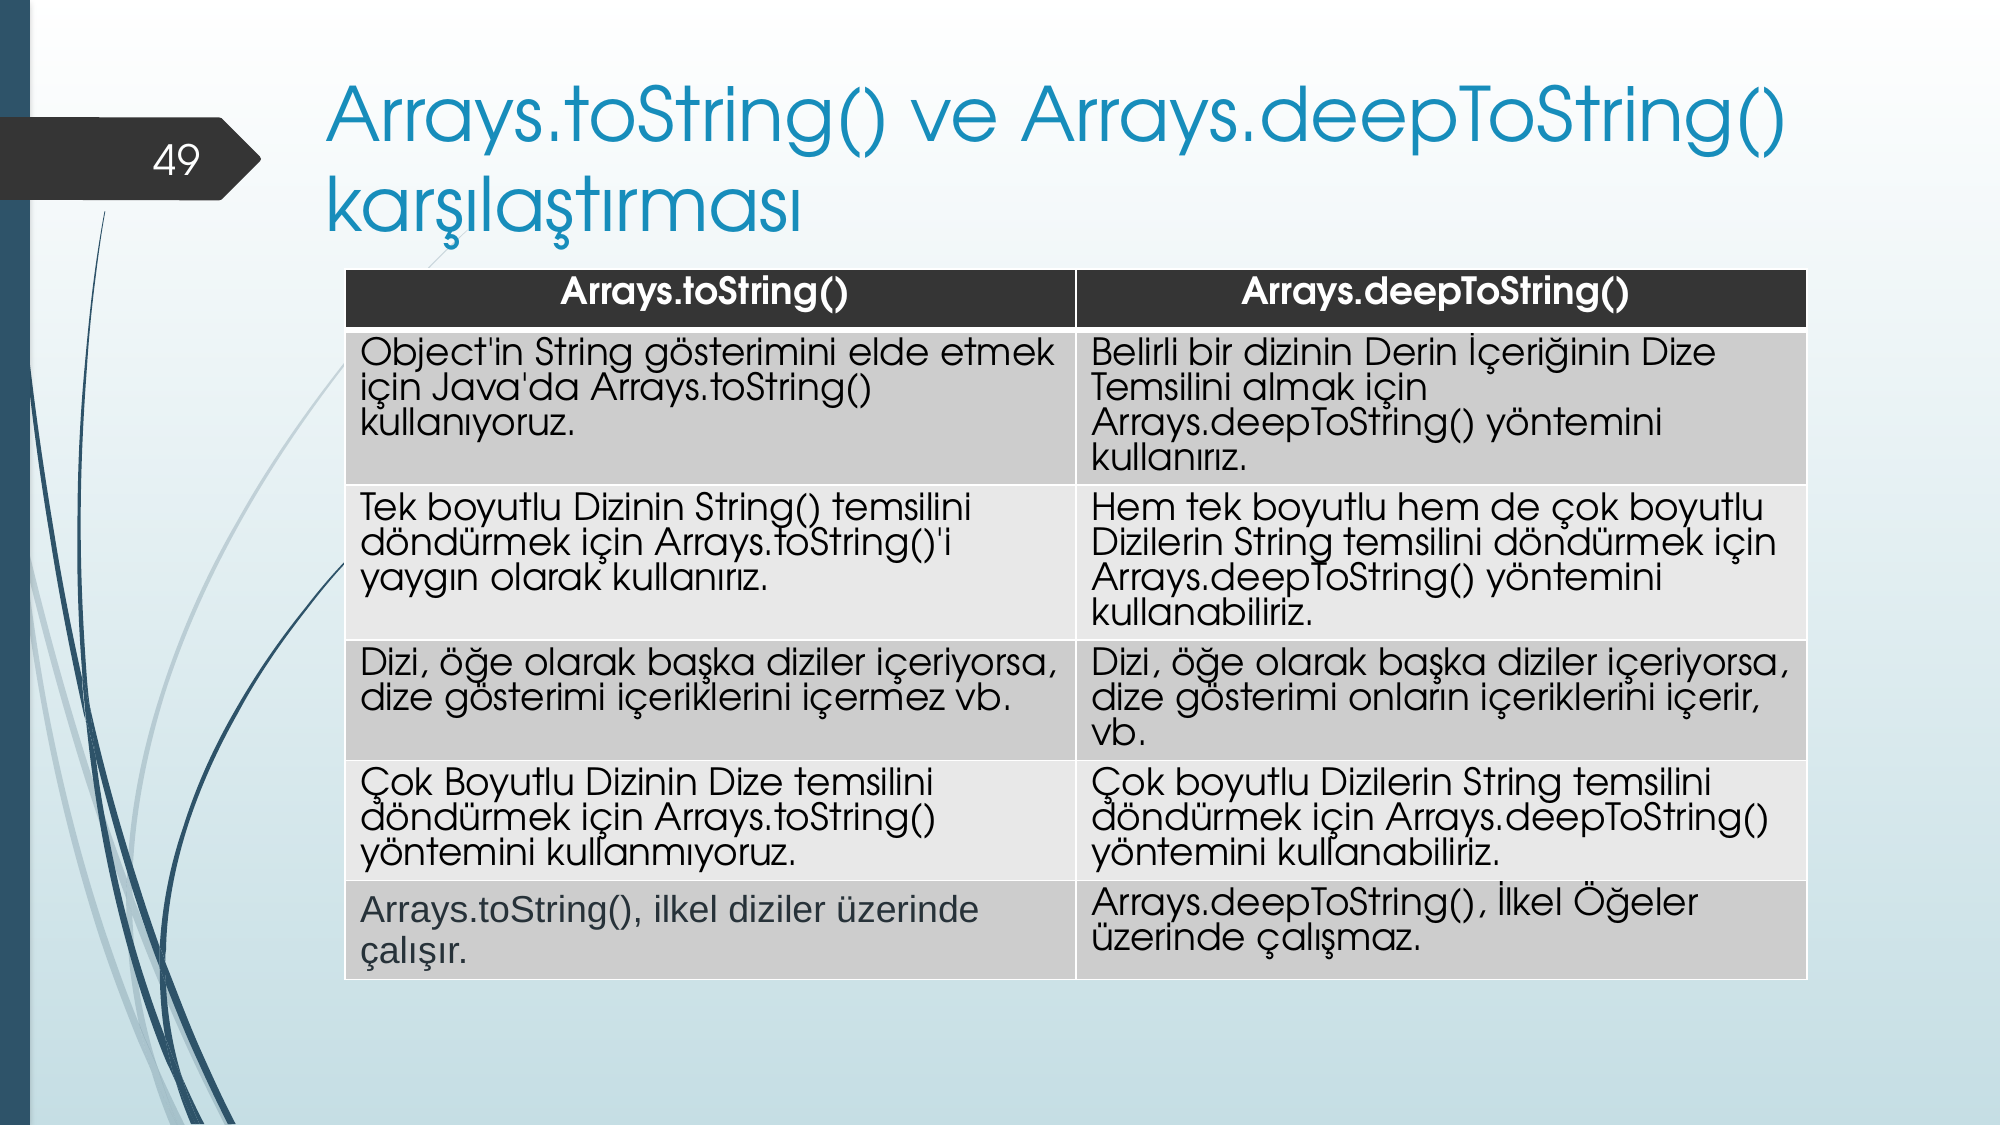

# Arrays.toString() ve Arrays.deepToString() karşılaştırması
49
| Arrays.toString() | Arrays.deepToString() |
| --- | --- |
| Object'in String gösterimini elde etmek için Java'da Arrays.toString() kullanıyoruz. | Belirli bir dizinin Derin İçeriğinin Dize Temsilini almak için Arrays.deepToString() yöntemini kullanırız. |
| Tek boyutlu Dizinin String() temsilini döndürmek için Arrays.toString()'i yaygın olarak kullanırız. | Hem tek boyutlu hem de çok boyutlu Dizilerin String temsilini döndürmek için Arrays.deepToString() yöntemini kullanabiliriz. |
| Dizi, öğe olarak başka diziler içeriyorsa, dize gösterimi içeriklerini içermez vb. | Dizi, öğe olarak başka diziler içeriyorsa, dize gösterimi onların içeriklerini içerir, vb. |
| Çok Boyutlu Dizinin Dize temsilini döndürmek için Arrays.toString() yöntemini kullanmıyoruz. | Çok boyutlu Dizilerin String temsilini döndürmek için Arrays.deepToString() yöntemini kullanabiliriz. |
| Arrays.toString(), ilkel diziler üzerinde çalışır. | Arrays.deepToString(), İlkel Öğeler üzerinde çalışmaz. |